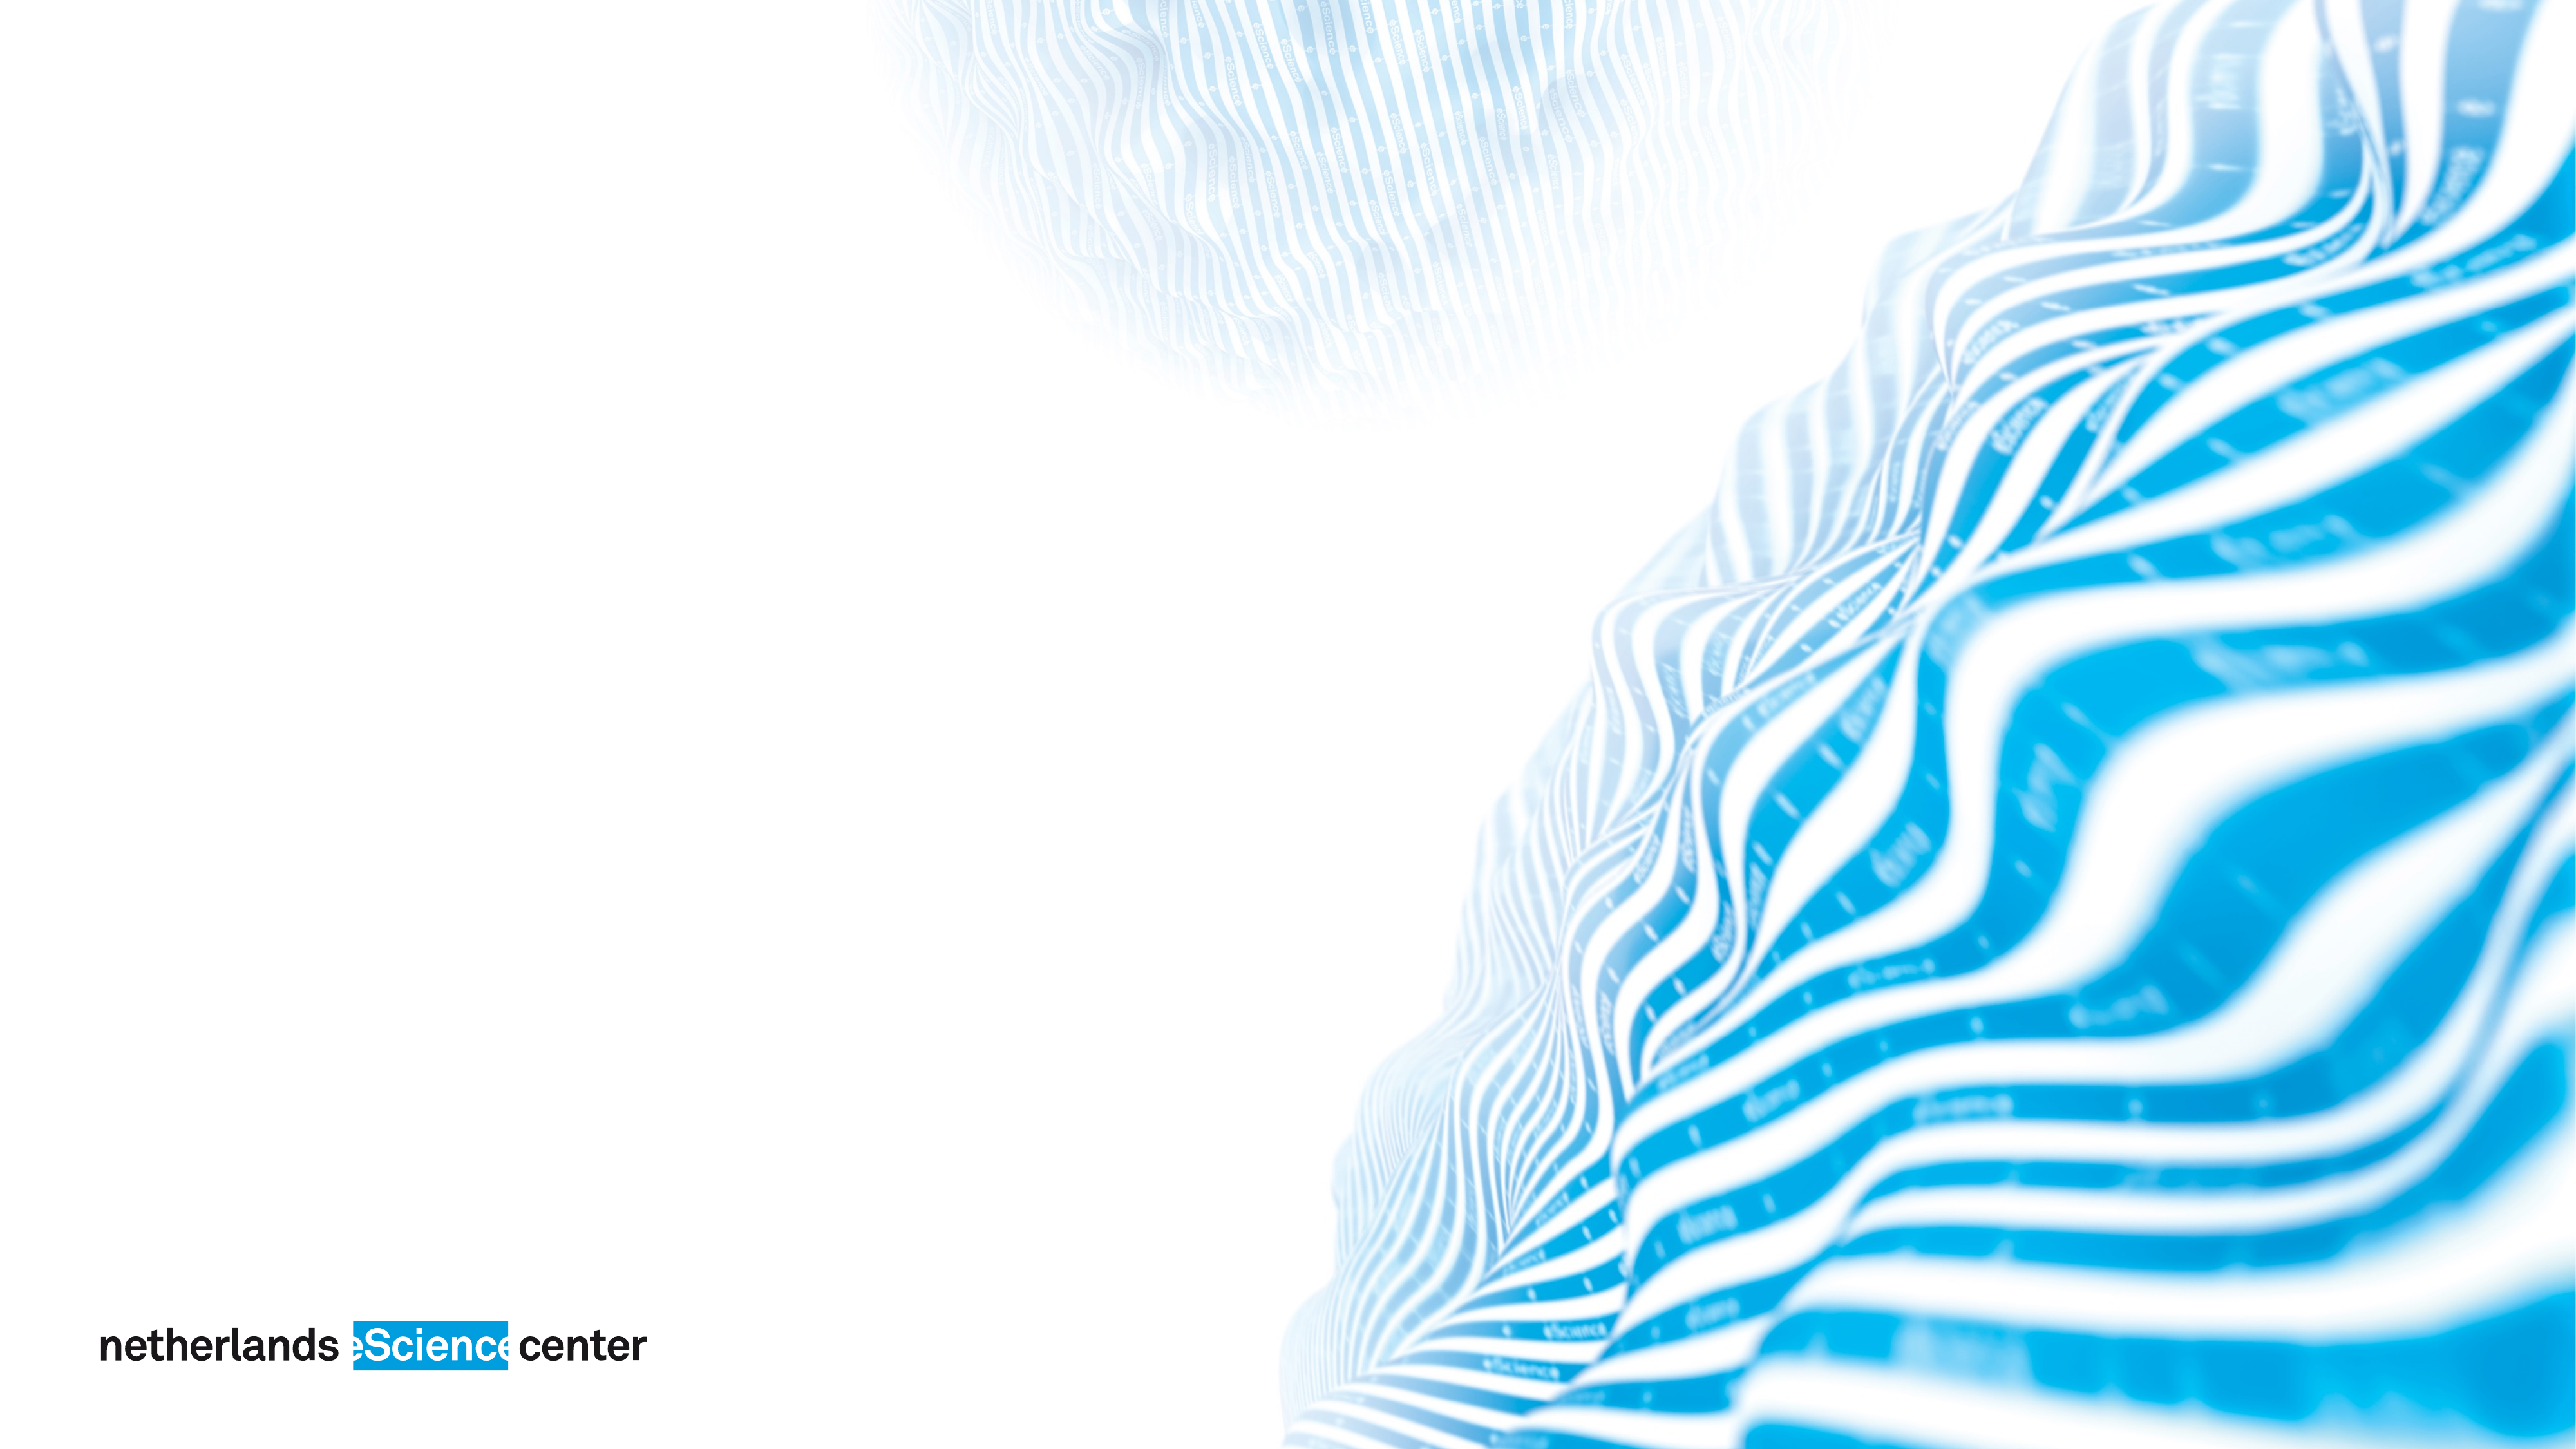

Example in R… from the book Gelman and Hill 2007

See also: http://www.stat.columbia.edu/~gelman/research/published/multi2.pdf